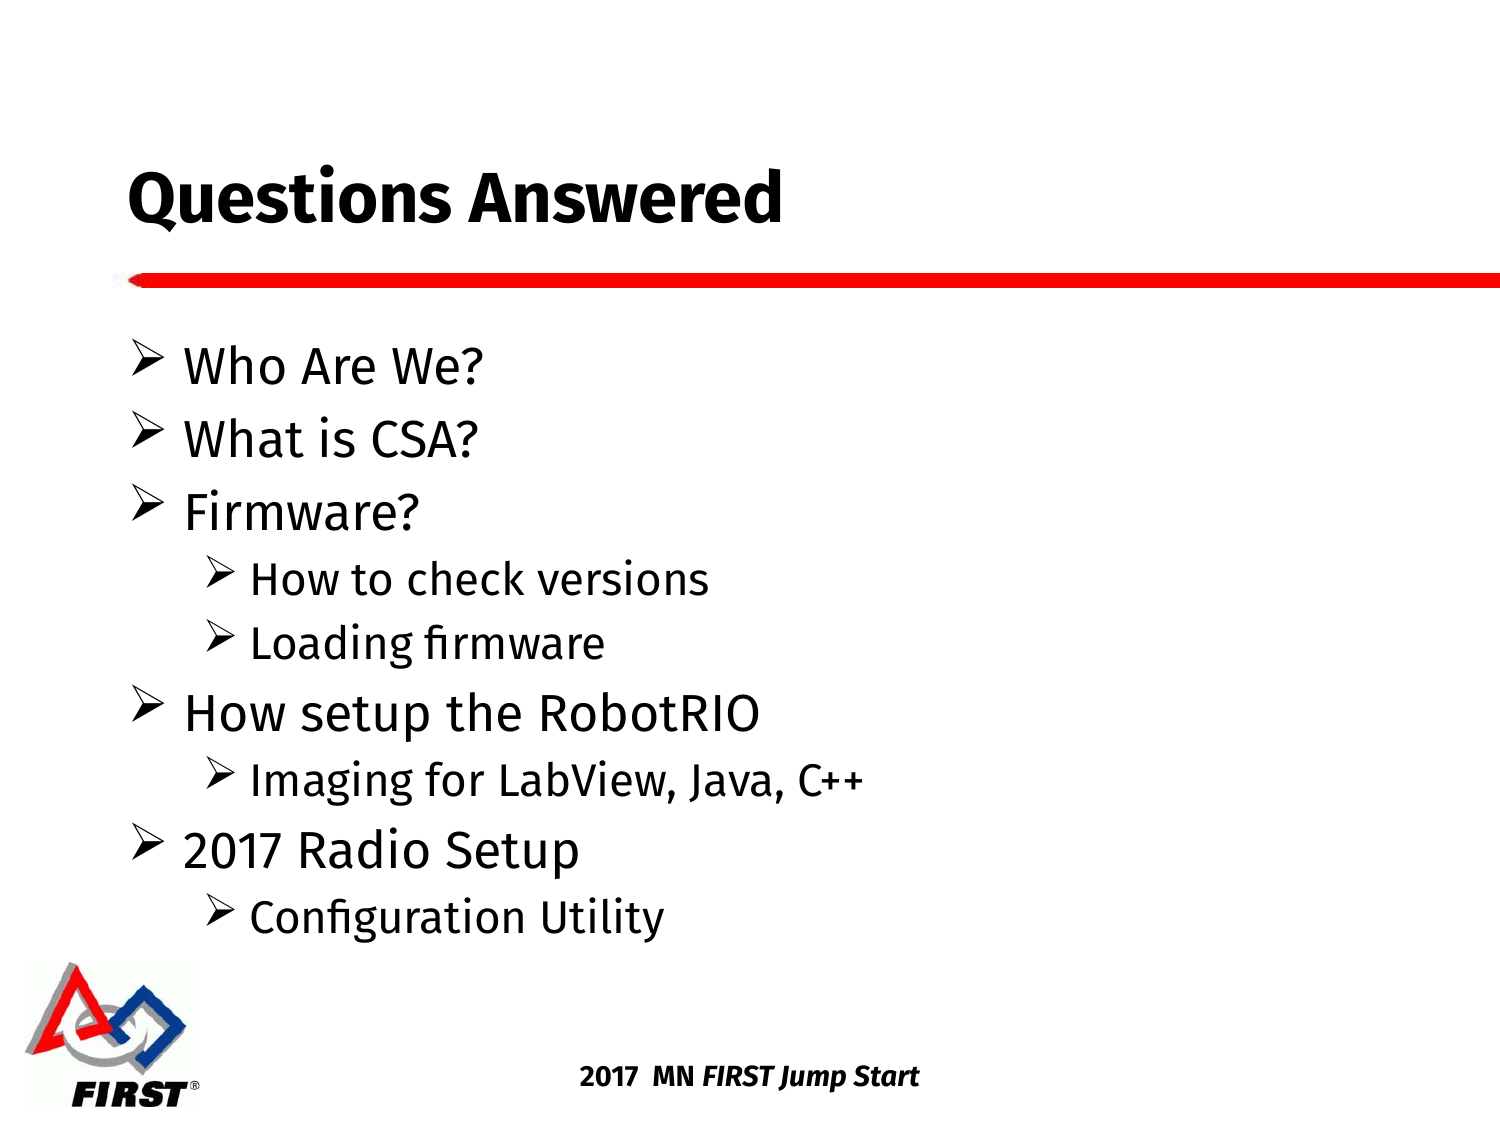

# Questions Answered
Who Are We?
What is CSA?
Firmware?
How to check versions
Loading firmware
How setup the RobotRIO
Imaging for LabView, Java, C++
2017 Radio Setup
Configuration Utility

2017  MN FIRST Jump Start